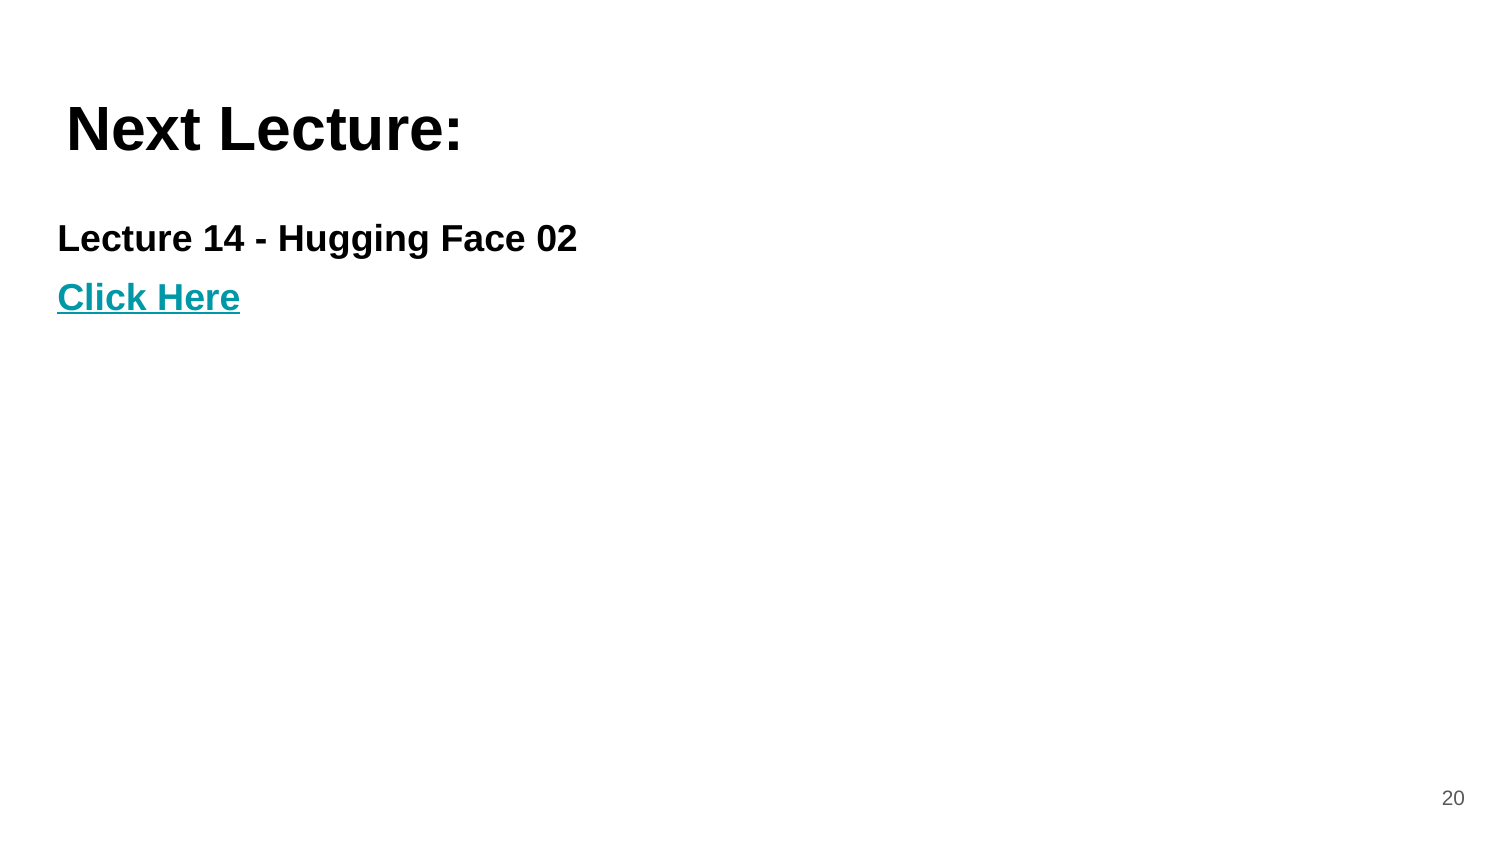

# Next Lecture:
Lecture 14 - Hugging Face 02
Click Here
20